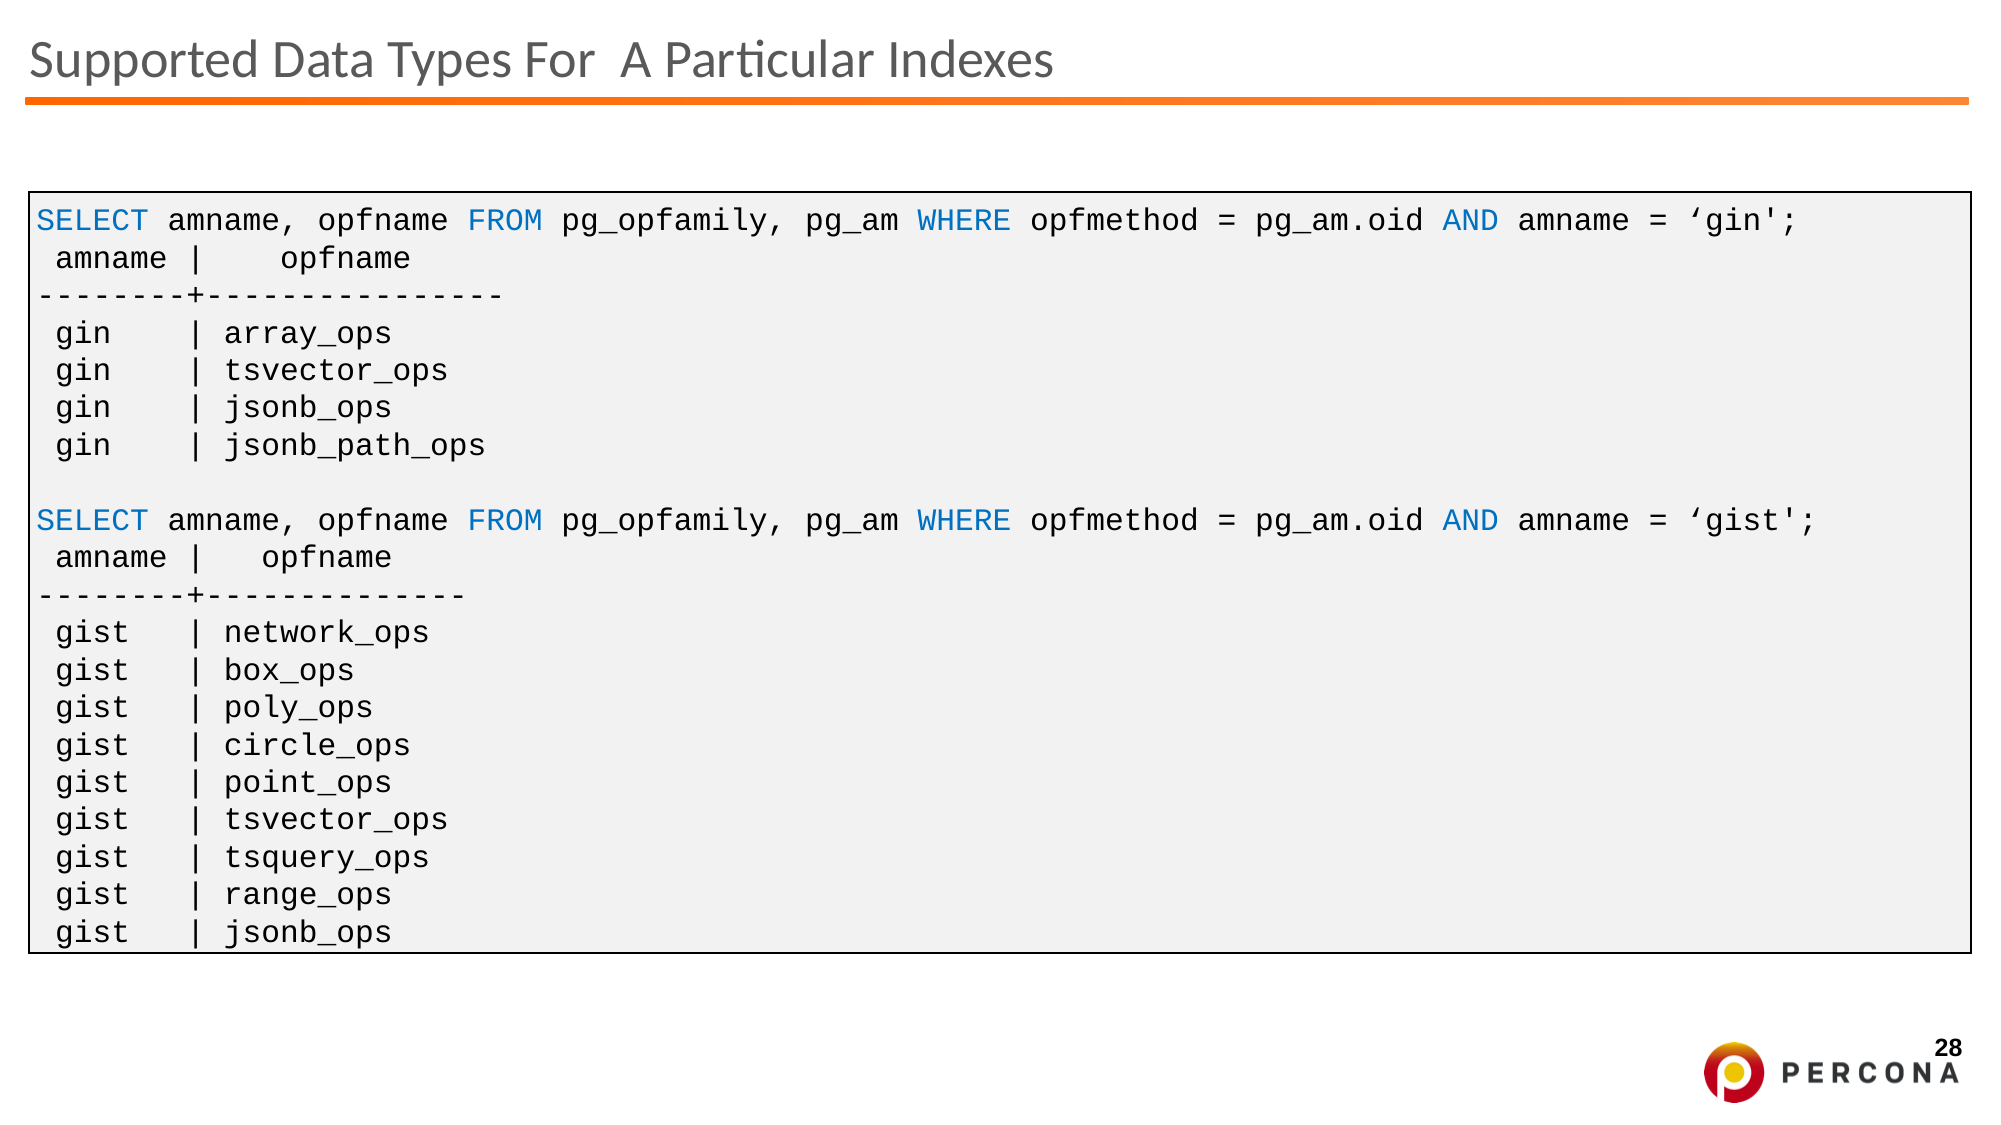

# Supported Data Types For  A Particular Indexes
SELECT amname, opfname FROM pg_opfamily, pg_am WHERE opfmethod = pg_am.oid AND amname = ‘gin';
 amname |    opfname
--------+----------------
 gin    | array_ops
 gin    | tsvector_ops
 gin    | jsonb_ops
 gin    | jsonb_path_ops

SELECT amname, opfname FROM pg_opfamily, pg_am WHERE opfmethod = pg_am.oid AND amname = ‘gist';
 amname |   opfname
--------+--------------
 gist   | network_ops
 gist   | box_ops
 gist   | poly_ops
 gist   | circle_ops
 gist   | point_ops
 gist   | tsvector_ops
 gist   | tsquery_ops
 gist   | range_ops
 gist   | jsonb_ops

28